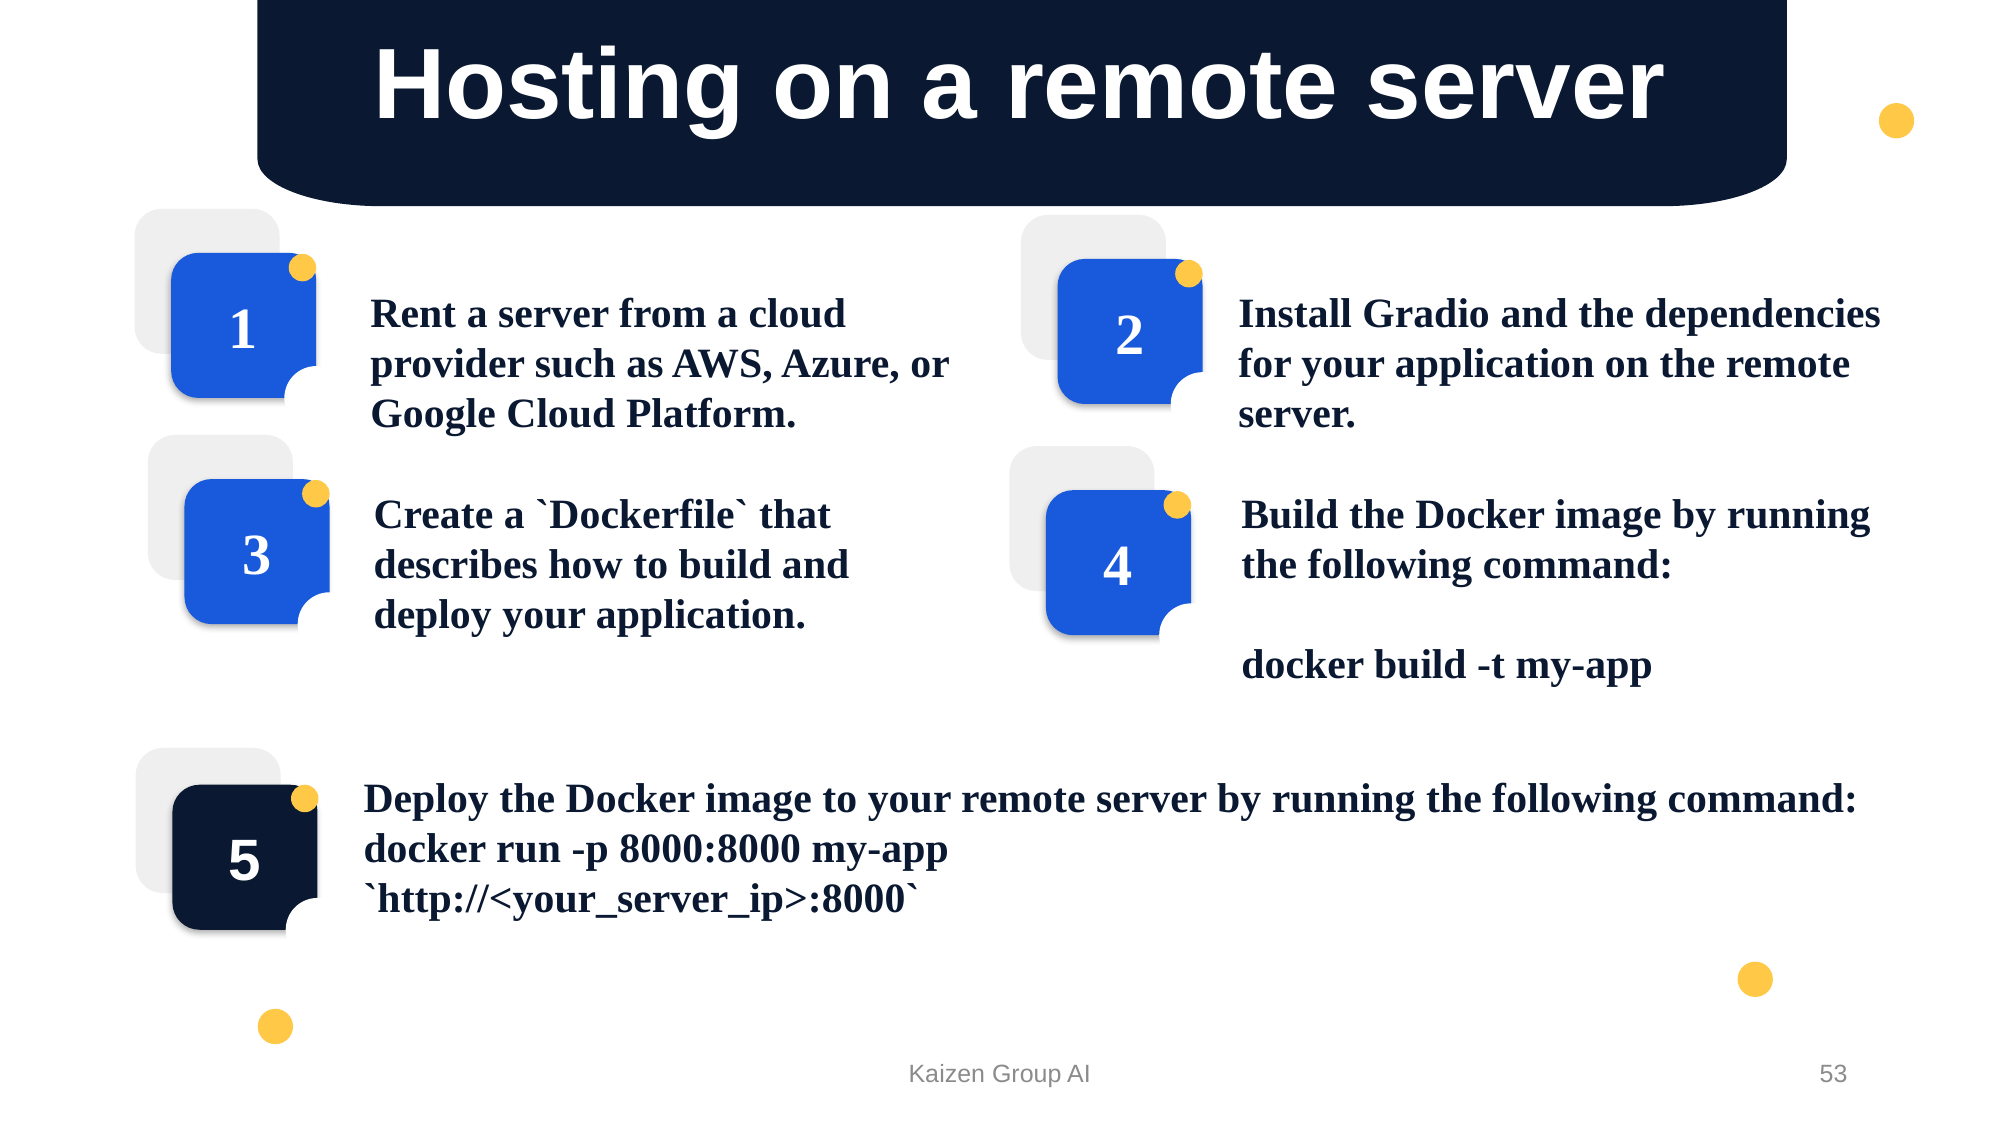

Hosting on a remote server

1

2

Rent a server from a cloud provider such as AWS, Azure, or Google Cloud Platform.
Install Gradio and the dependencies for your application on the remote server.

3

4

Create a `Dockerfile` that describes how to build and deploy your application.
Build the Docker image by running the following command:

docker build -t my-app

5

Deploy the Docker image to your remote server by running the following command:
docker run -p 8000:8000 my-app
`http://<your_server_ip>:8000`

Kaizen Group AI
53